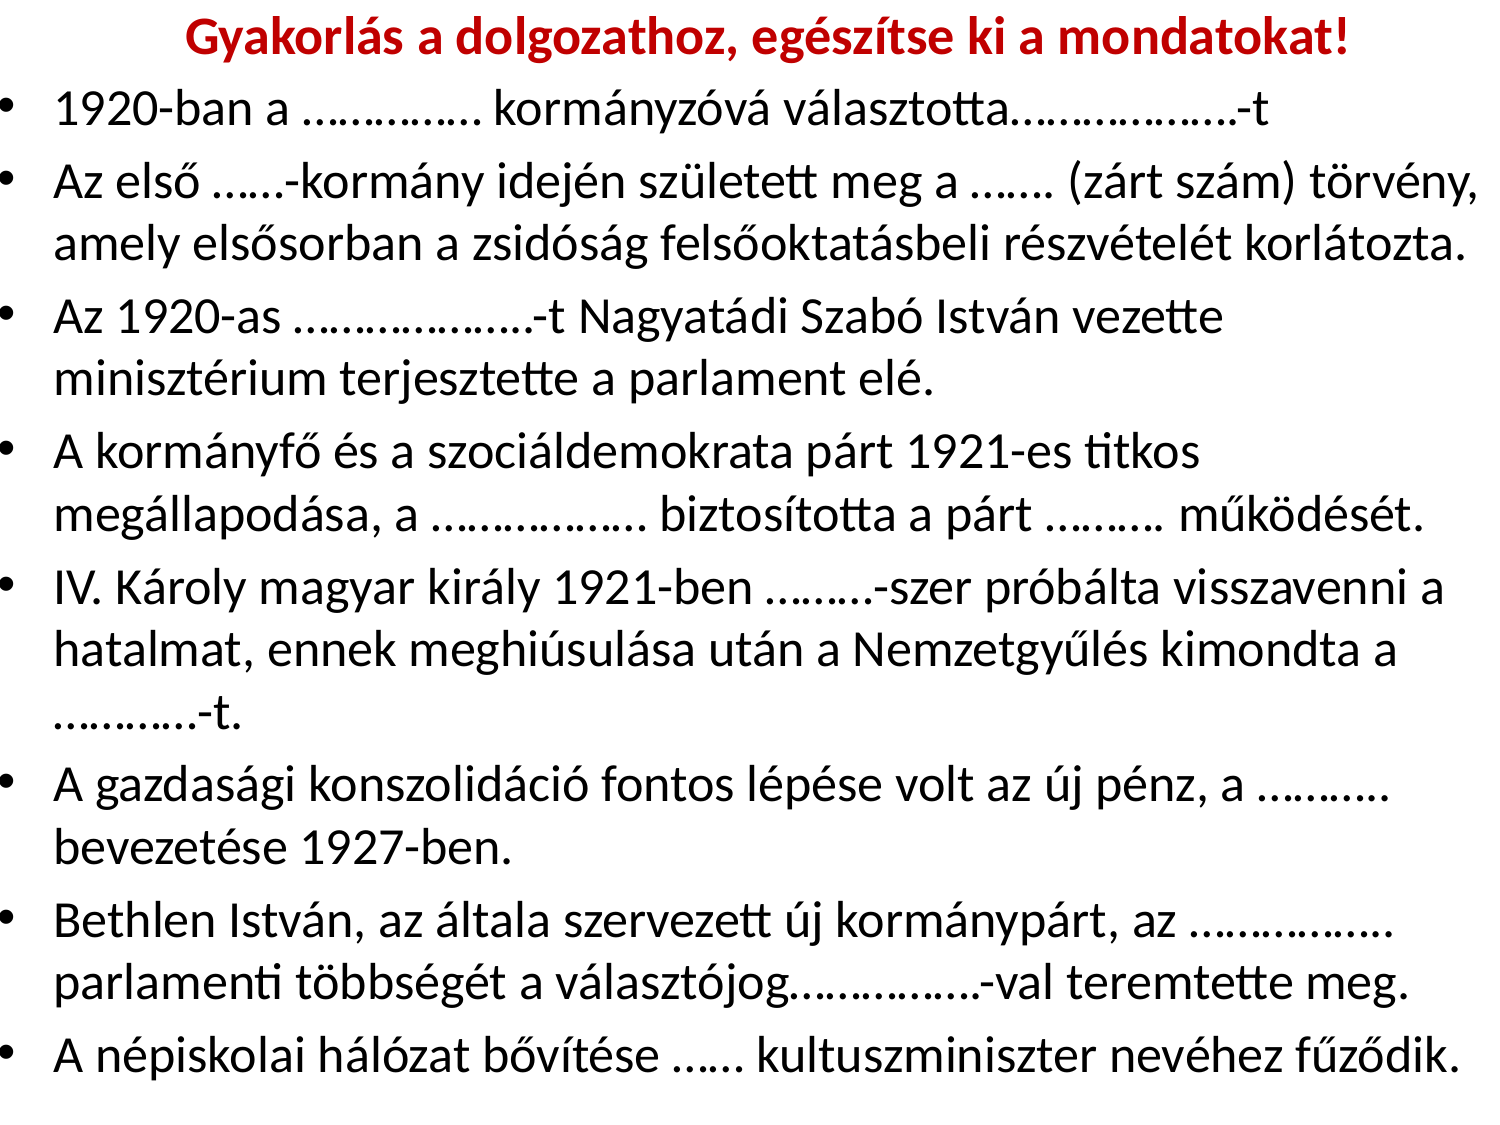

# Gyakorlás a dolgozathoz, egészítse ki a mondatokat!
1920-ban a …………… kormányzóvá választotta……………….-t
Az első ……-kormány idején született meg a ……. (zárt szám) törvény, amely elsősorban a zsidóság felsőoktatásbeli részvételét korlátozta.
Az 1920-as ………………..-t Nagyatádi Szabó István vezette minisztérium terjesztette a parlament elé.
A kormányfő és a szociáldemokrata párt 1921-es titkos megállapodása, a ……………… biztosította a párt ………. működését.
IV. Károly magyar király 1921-ben ………-szer próbálta visszavenni a hatalmat, ennek meghiúsulása után a Nemzetgyűlés kimondta a …………-t.
A gazdasági konszolidáció fontos lépése volt az új pénz, a ……….. bevezetése 1927-ben.
Bethlen István, az általa szervezett új kormánypárt, az …………….. parlamenti többségét a választójog…………….-val teremtette meg.
A népiskolai hálózat bővítése …… kultuszminiszter nevéhez fűződik.